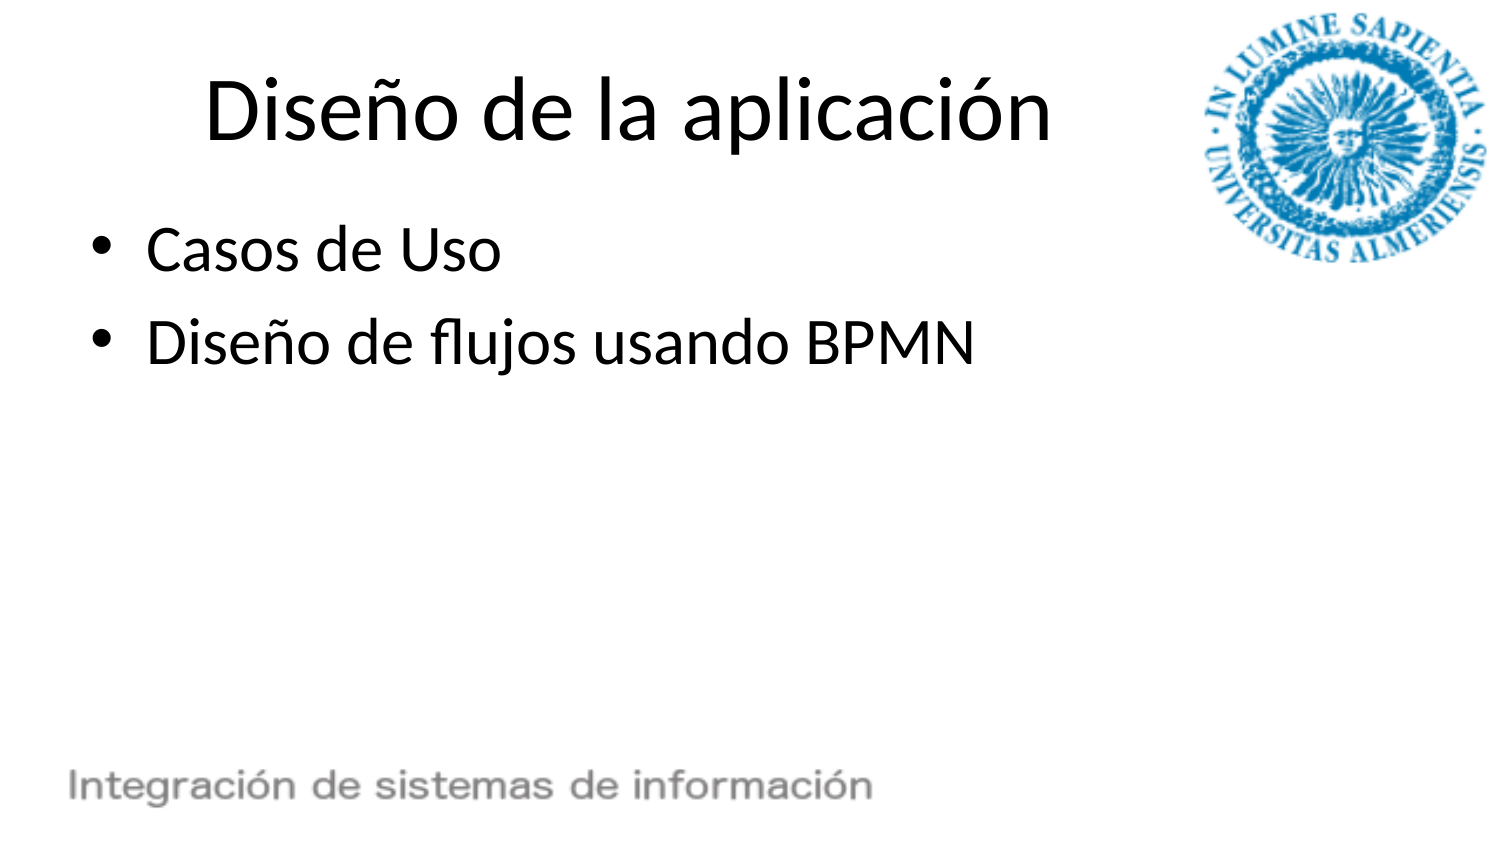

# Diseño de la aplicación
Casos de Uso
Diseño de flujos usando BPMN